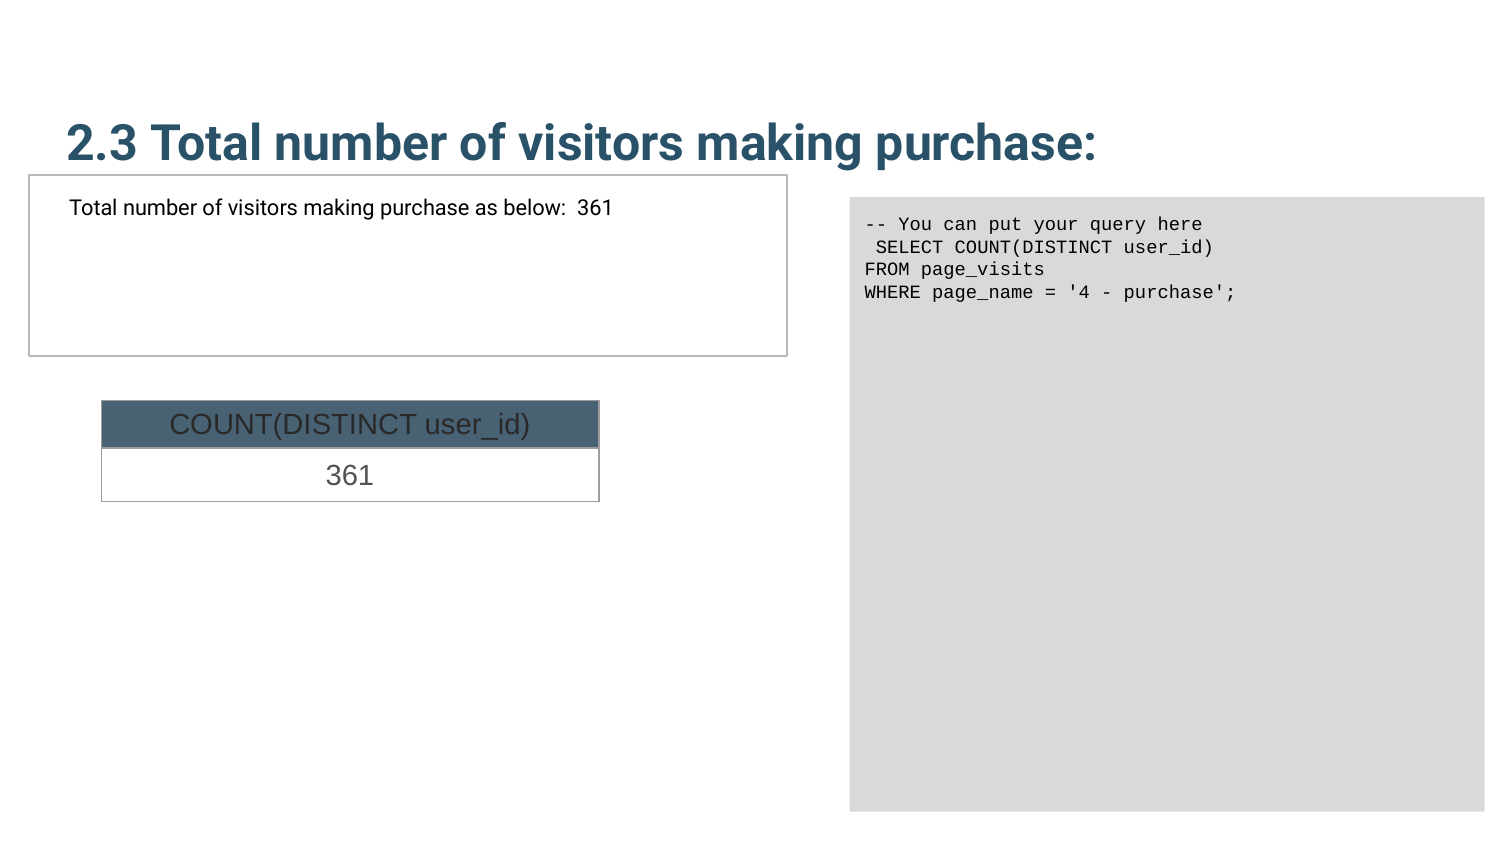

2.3 Total number of visitors making purchase:
Total number of visitors making purchase as below:  361

-- You can put your query here
 SELECT COUNT(DISTINCT user_id)
FROM page_visits
WHERE page_name = '4 - purchase';
| COUNT(DISTINCT user\_id) |
| --- |
| 361 |